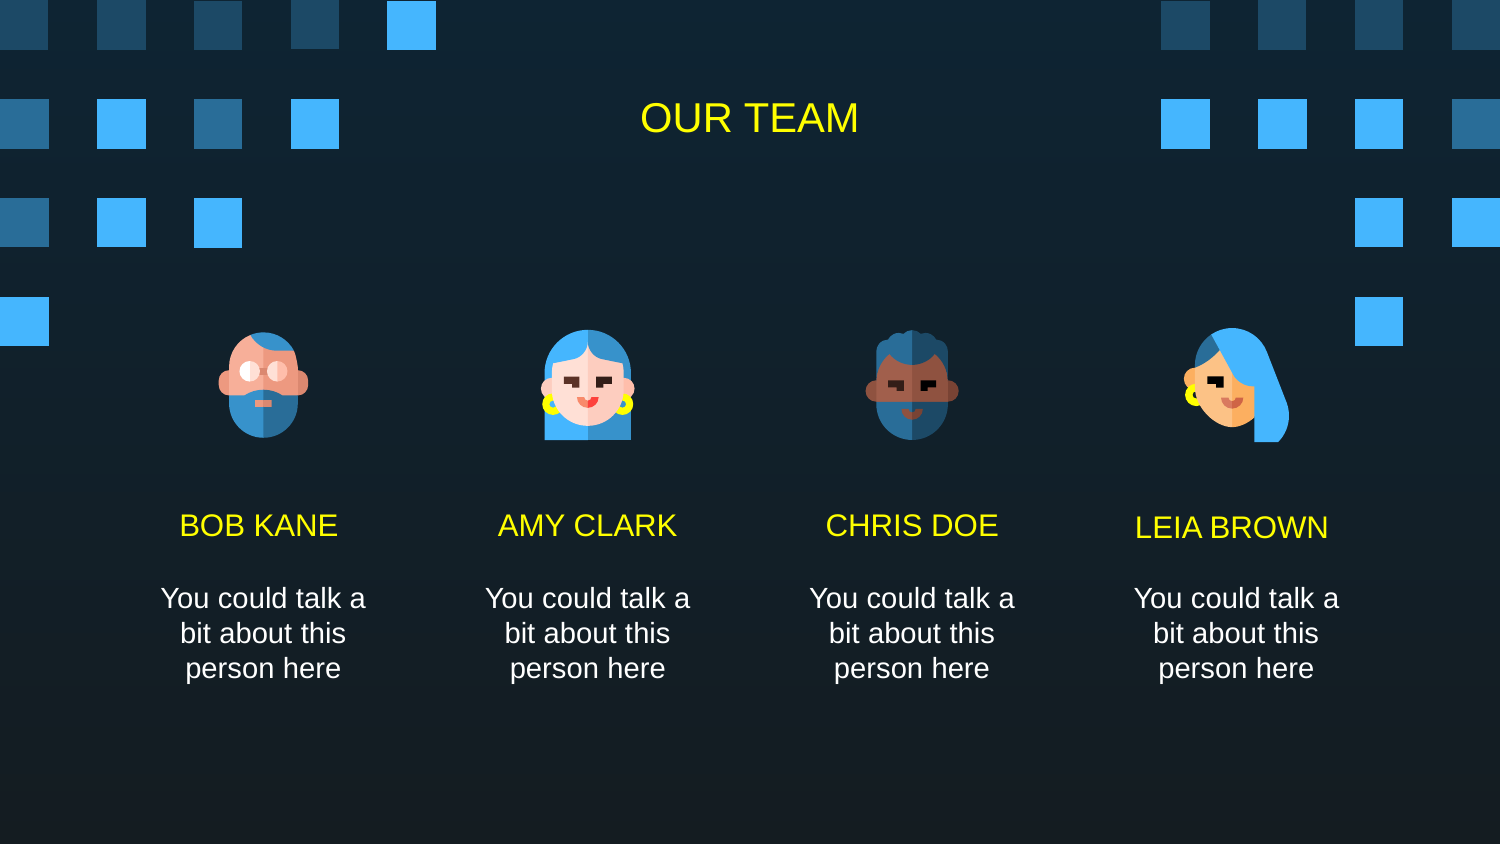

# OUR TEAM

BOB KANE
AMY CLARK
CHRIS DOE
LEIA BROWN
You could talk a bit about this person here
You could talk a bit about this person here
You could talk a bit about this person here
You could talk a bit about this person here